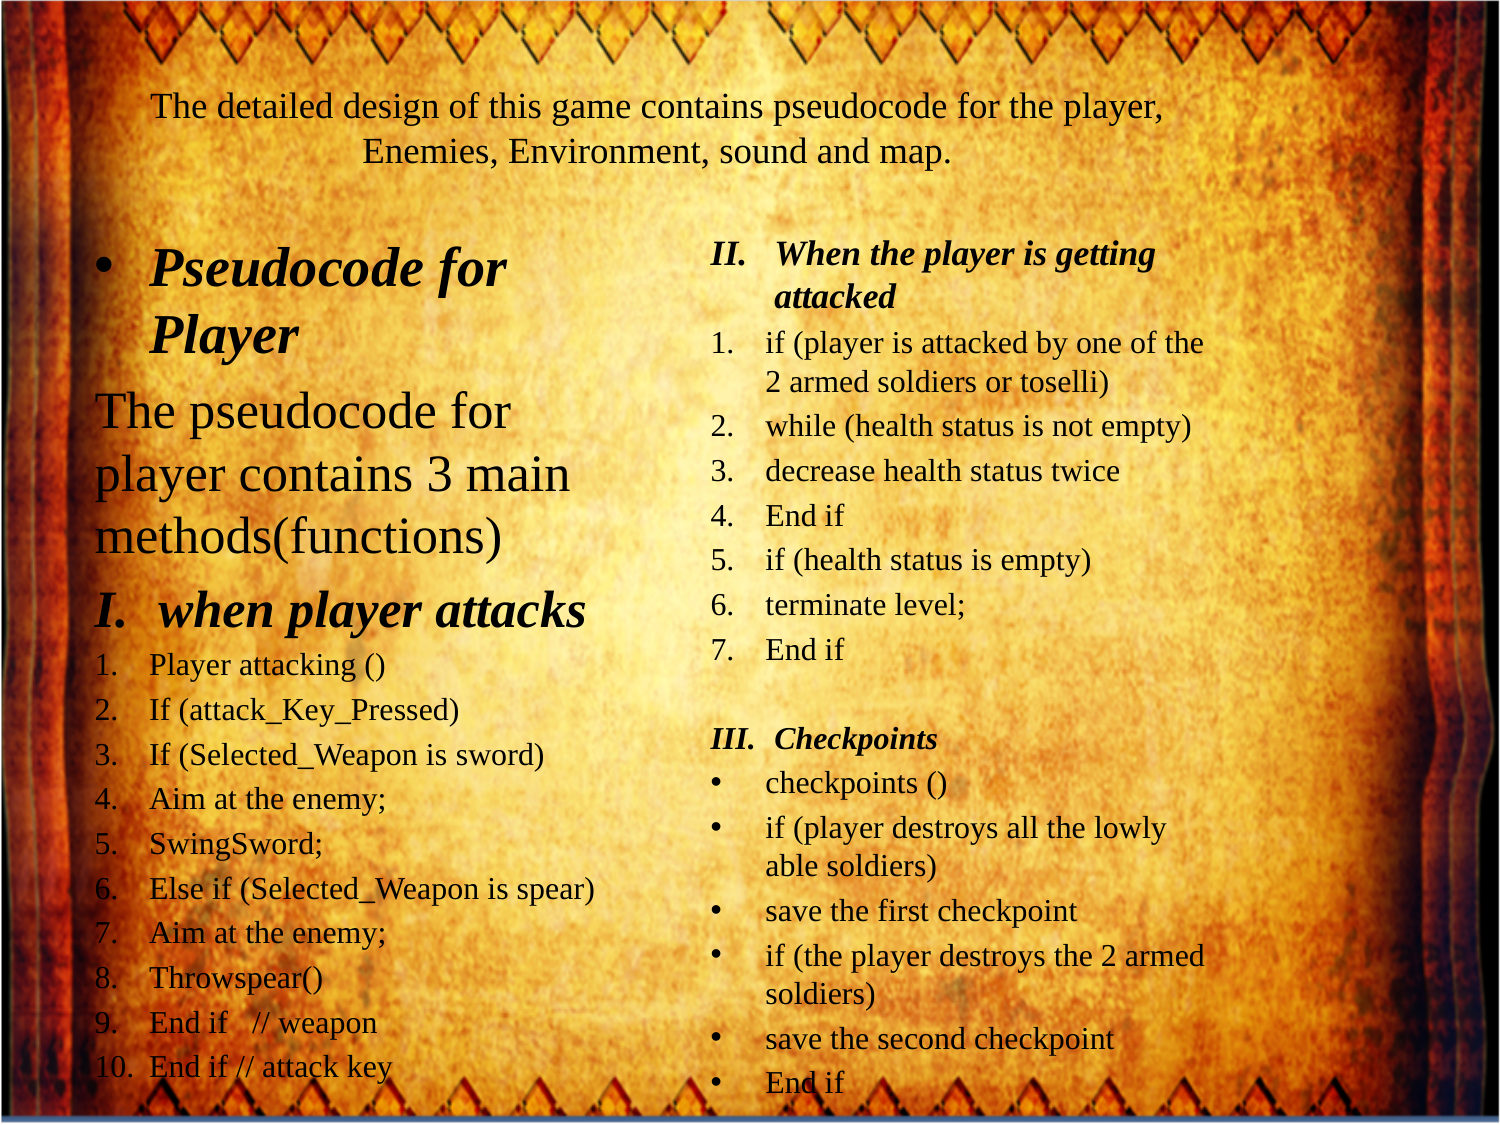

# The detailed design of this game contains pseudocode for the player, Enemies, Environment, sound and map.
Pseudocode for Player
The pseudocode for player contains 3 main methods(functions)
when player attacks
Player attacking ()
If (attack_Key_Pressed)
If (Selected_Weapon is ­­sword)
Aim at the enemy;
SwingSword;
Else if (Selected_Weapon is spear)
Aim at the enemy;
Throwspear()
End if   // weapon
End if // attack key

When the player is getting attacked
if (player is attacked by one of the 2 armed soldiers or toselli)
while (health status is not empty)
decrease health status twice
End if
if (health status is empty)
terminate level;
End if

Checkpoints
checkpoints ()
if (player destroys all the lowly able soldiers)
save the first checkpoint
if (the player destroys the 2 armed soldiers)
save the second checkpoint
End if